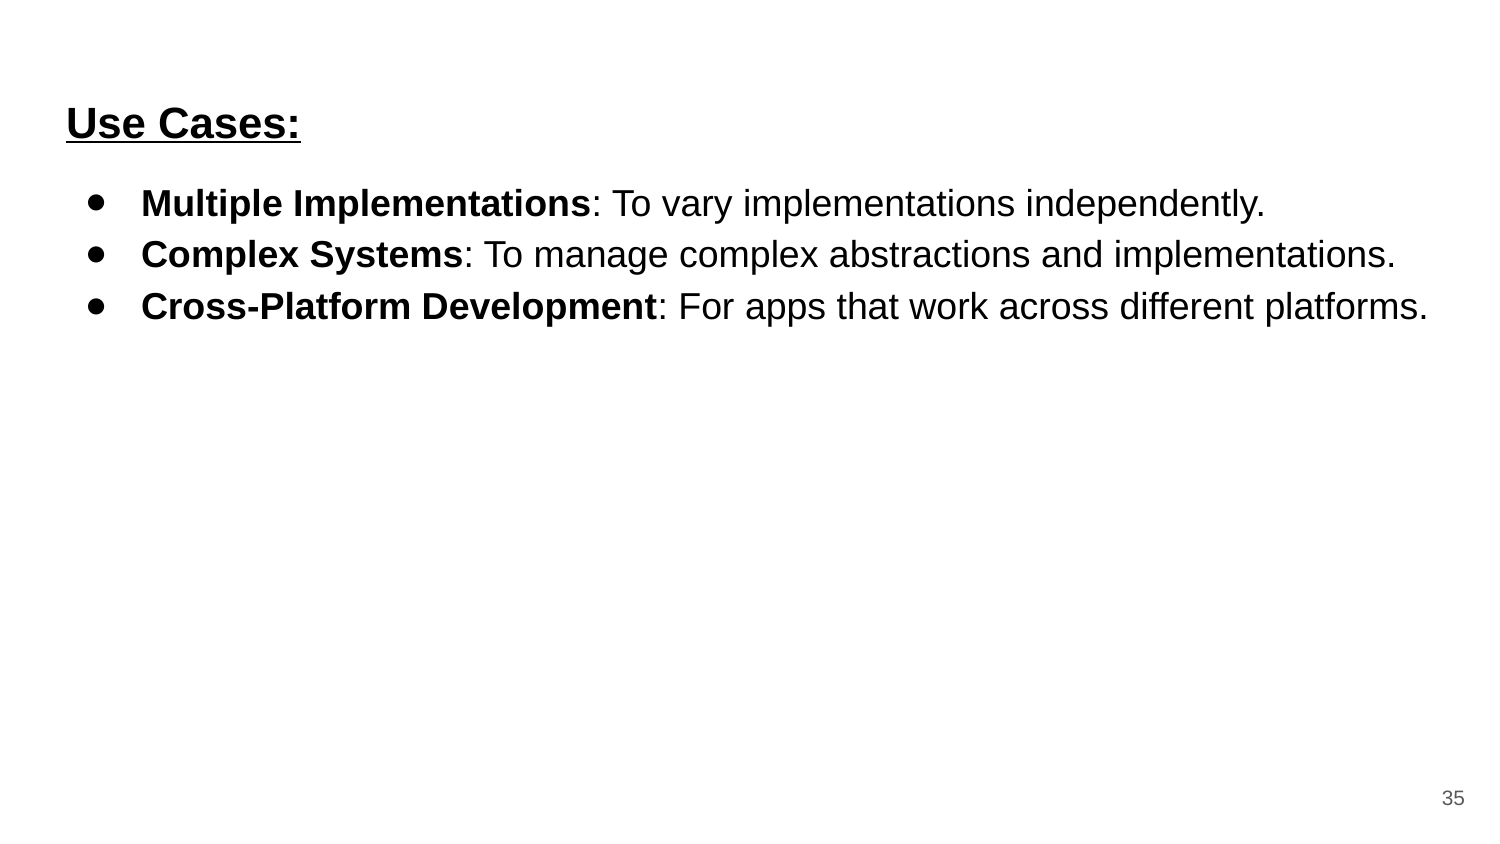

Use Cases:
Multiple Implementations: To vary implementations independently.
Complex Systems: To manage complex abstractions and implementations.
Cross-Platform Development: For apps that work across different platforms.

35